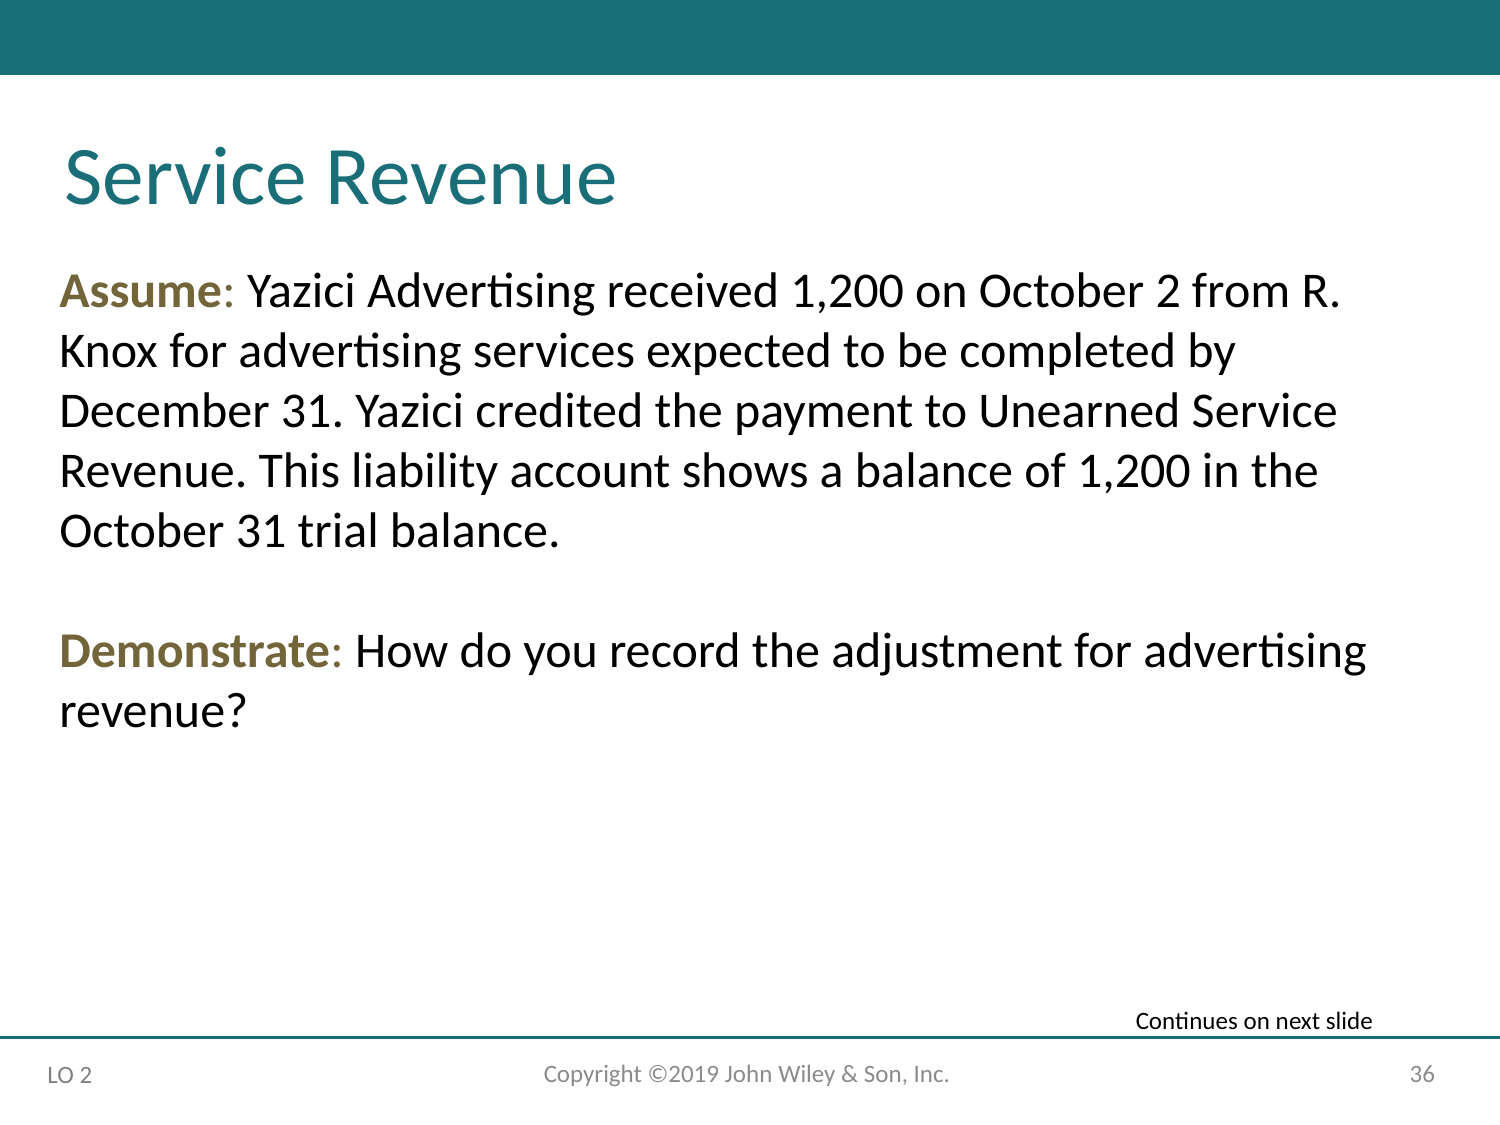

# Service Revenue
Assume: Yazici Advertising received 1,200 on October 2 from R. Knox for advertising services expected to be completed by December 31. Yazici credited the payment to Unearned Service Revenue. This liability account shows a balance of 1,200 in the October 31 trial balance.

Demonstrate: How do you record the adjustment for advertising revenue?

Continues on next slide
Copyright ©2019 John Wiley & Son, Inc.
36
LO 2